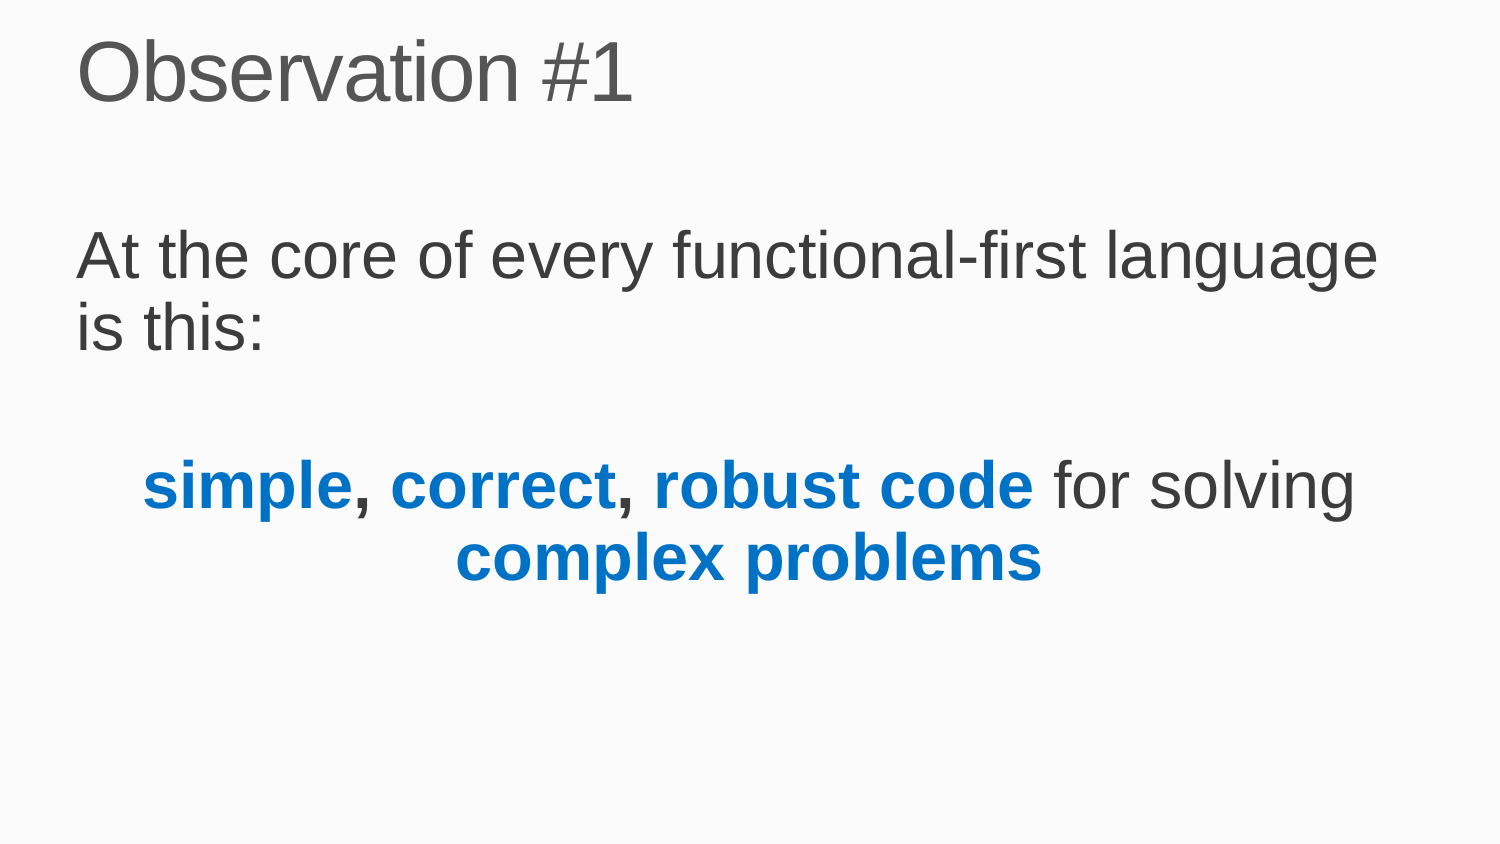

# Observation #1
At the core of every functional-first language is this:
simple, correct, robust code for solving complex problems